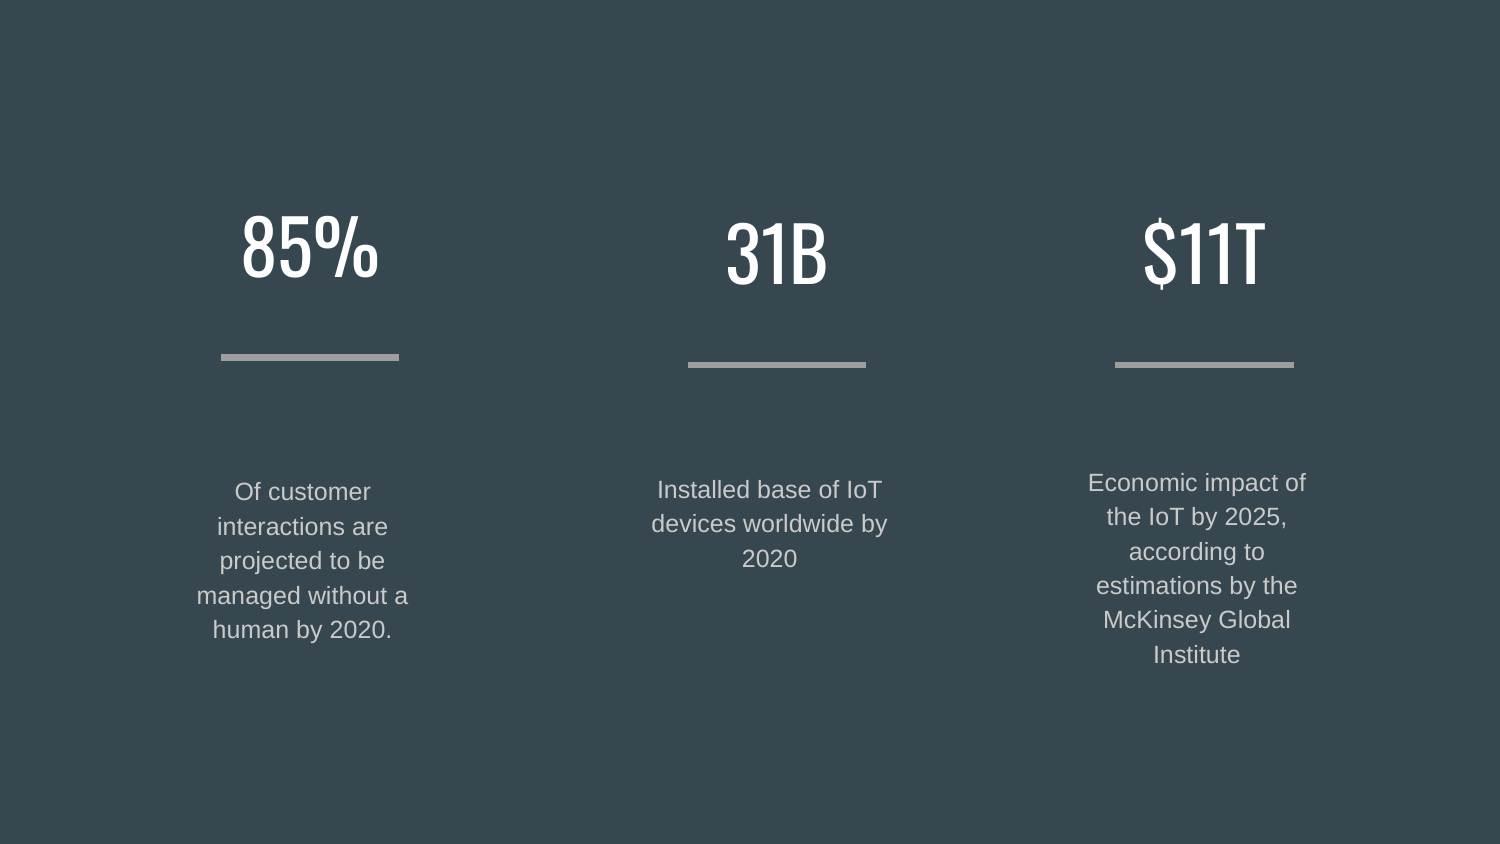

85%
31B
$11T
Of customer interactions are projected to be managed without a human by 2020.
Installed base of IoT devices worldwide by 2020
Economic impact of the IoT by 2025, according to estimations by the McKinsey Global Institute